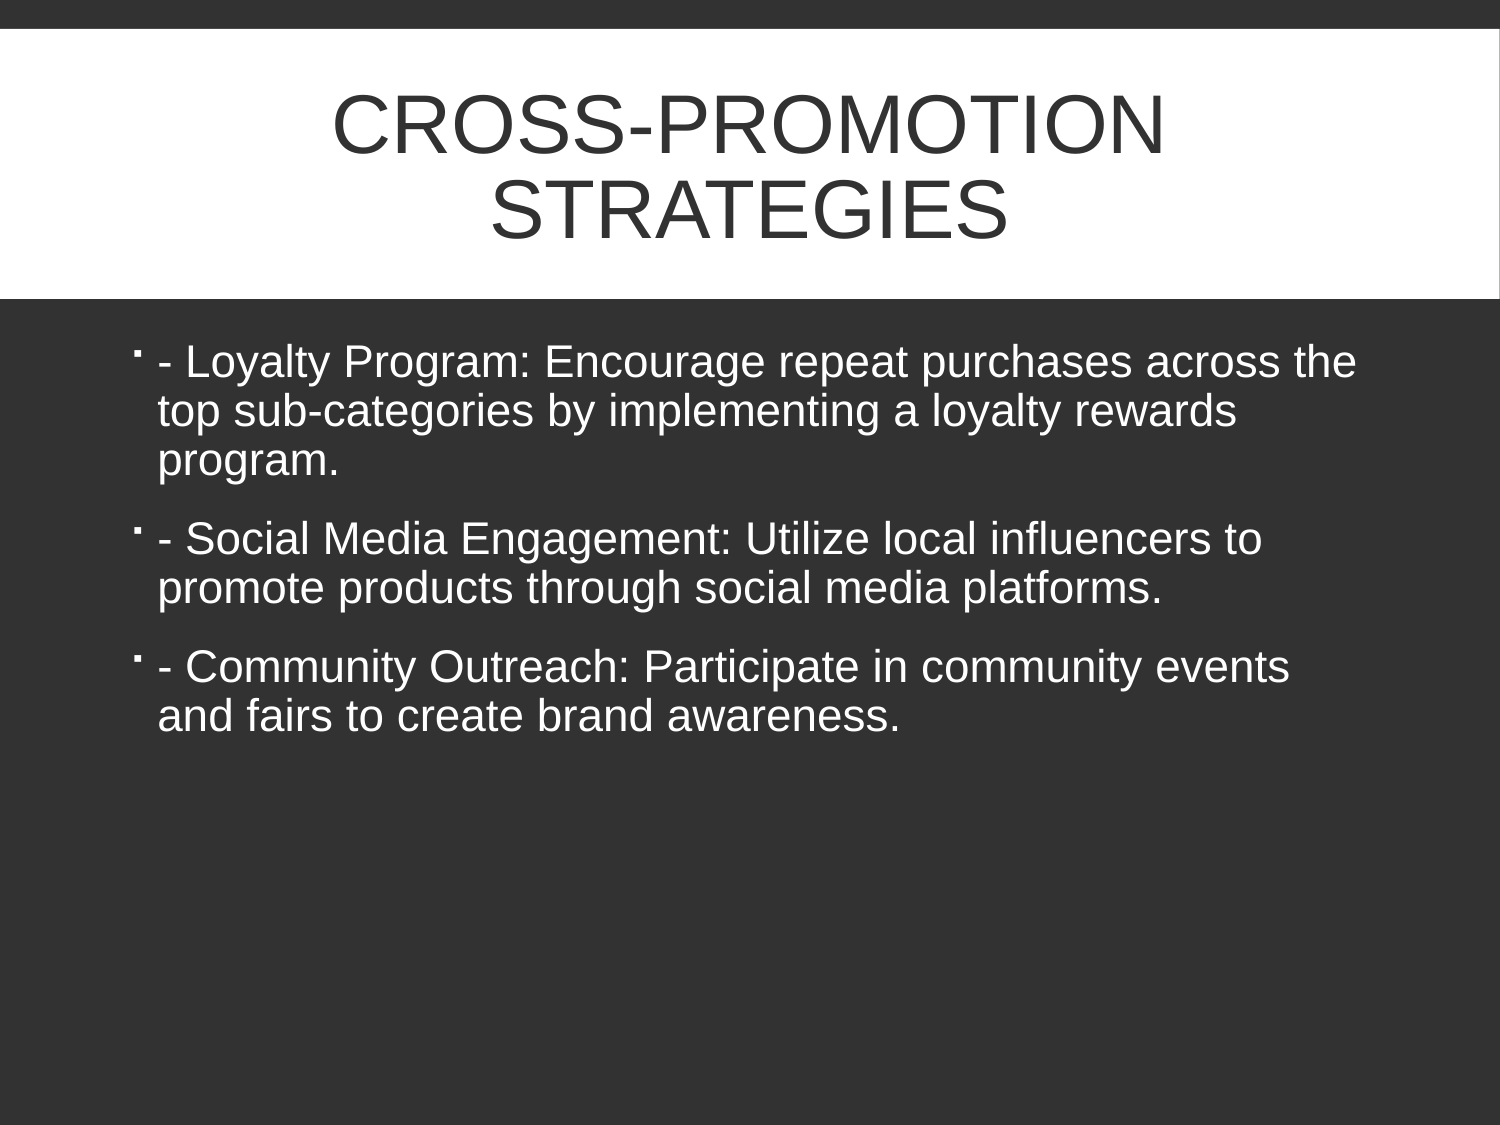

# Cross-Promotion Strategies
- Loyalty Program: Encourage repeat purchases across the top sub-categories by implementing a loyalty rewards program.
- Social Media Engagement: Utilize local influencers to promote products through social media platforms.
- Community Outreach: Participate in community events and fairs to create brand awareness.